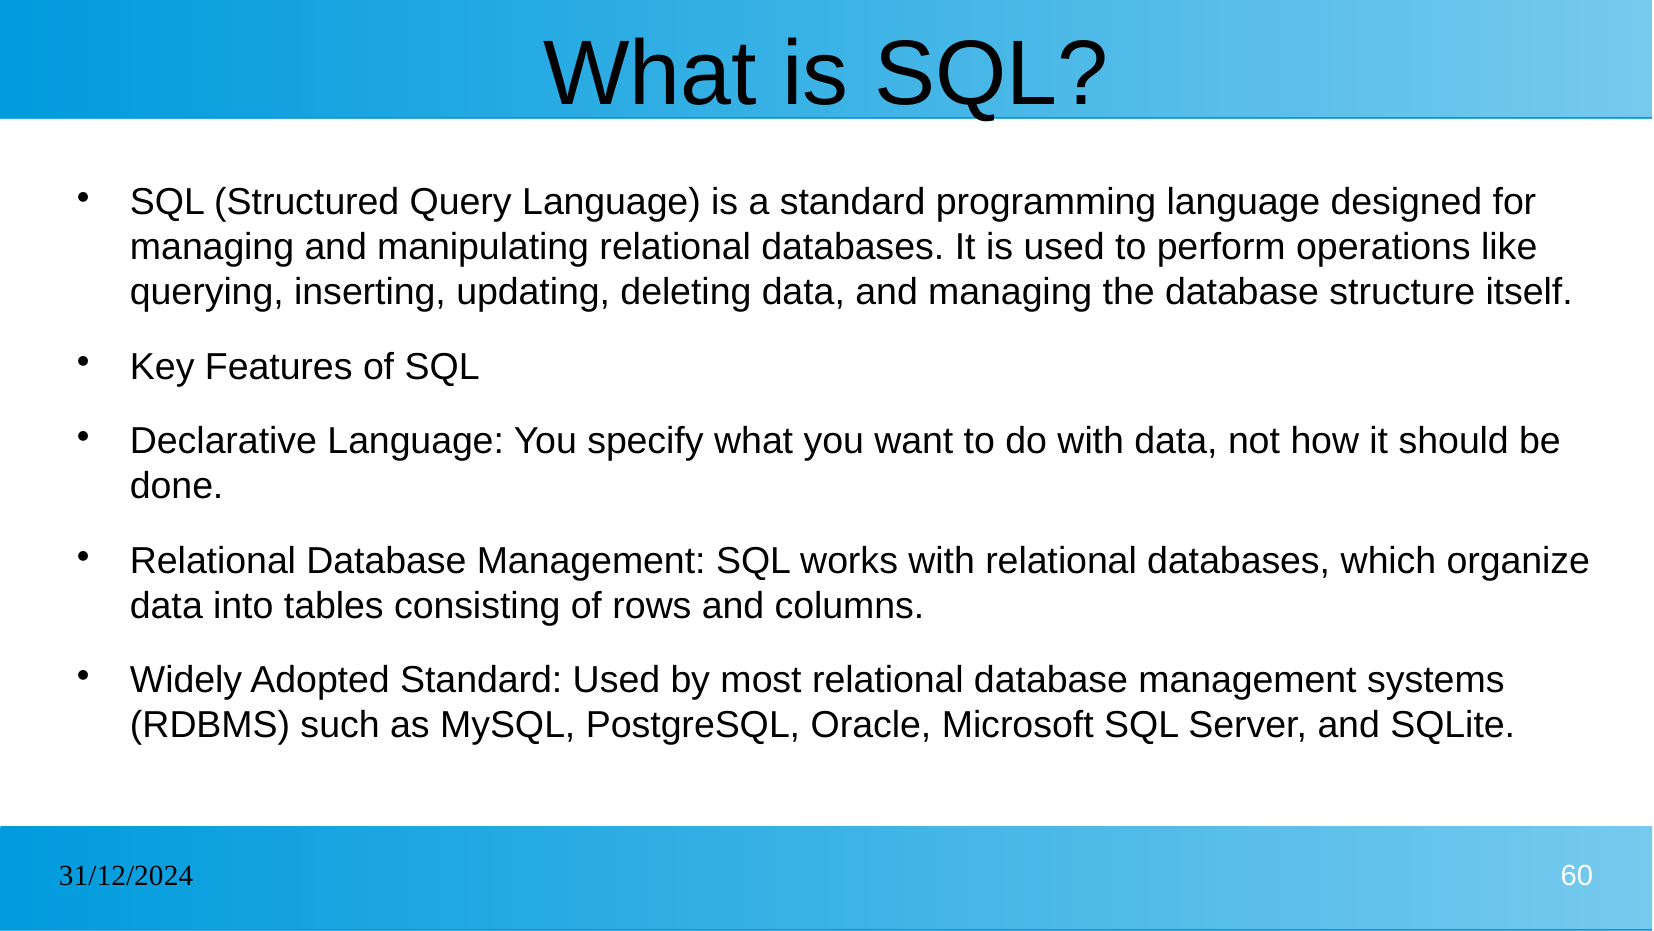

# What is SQL?
SQL (Structured Query Language) is a standard programming language designed for managing and manipulating relational databases. It is used to perform operations like querying, inserting, updating, deleting data, and managing the database structure itself.
Key Features of SQL
Declarative Language: You specify what you want to do with data, not how it should be done.
Relational Database Management: SQL works with relational databases, which organize data into tables consisting of rows and columns.
Widely Adopted Standard: Used by most relational database management systems (RDBMS) such as MySQL, PostgreSQL, Oracle, Microsoft SQL Server, and SQLite.
31/12/2024
60